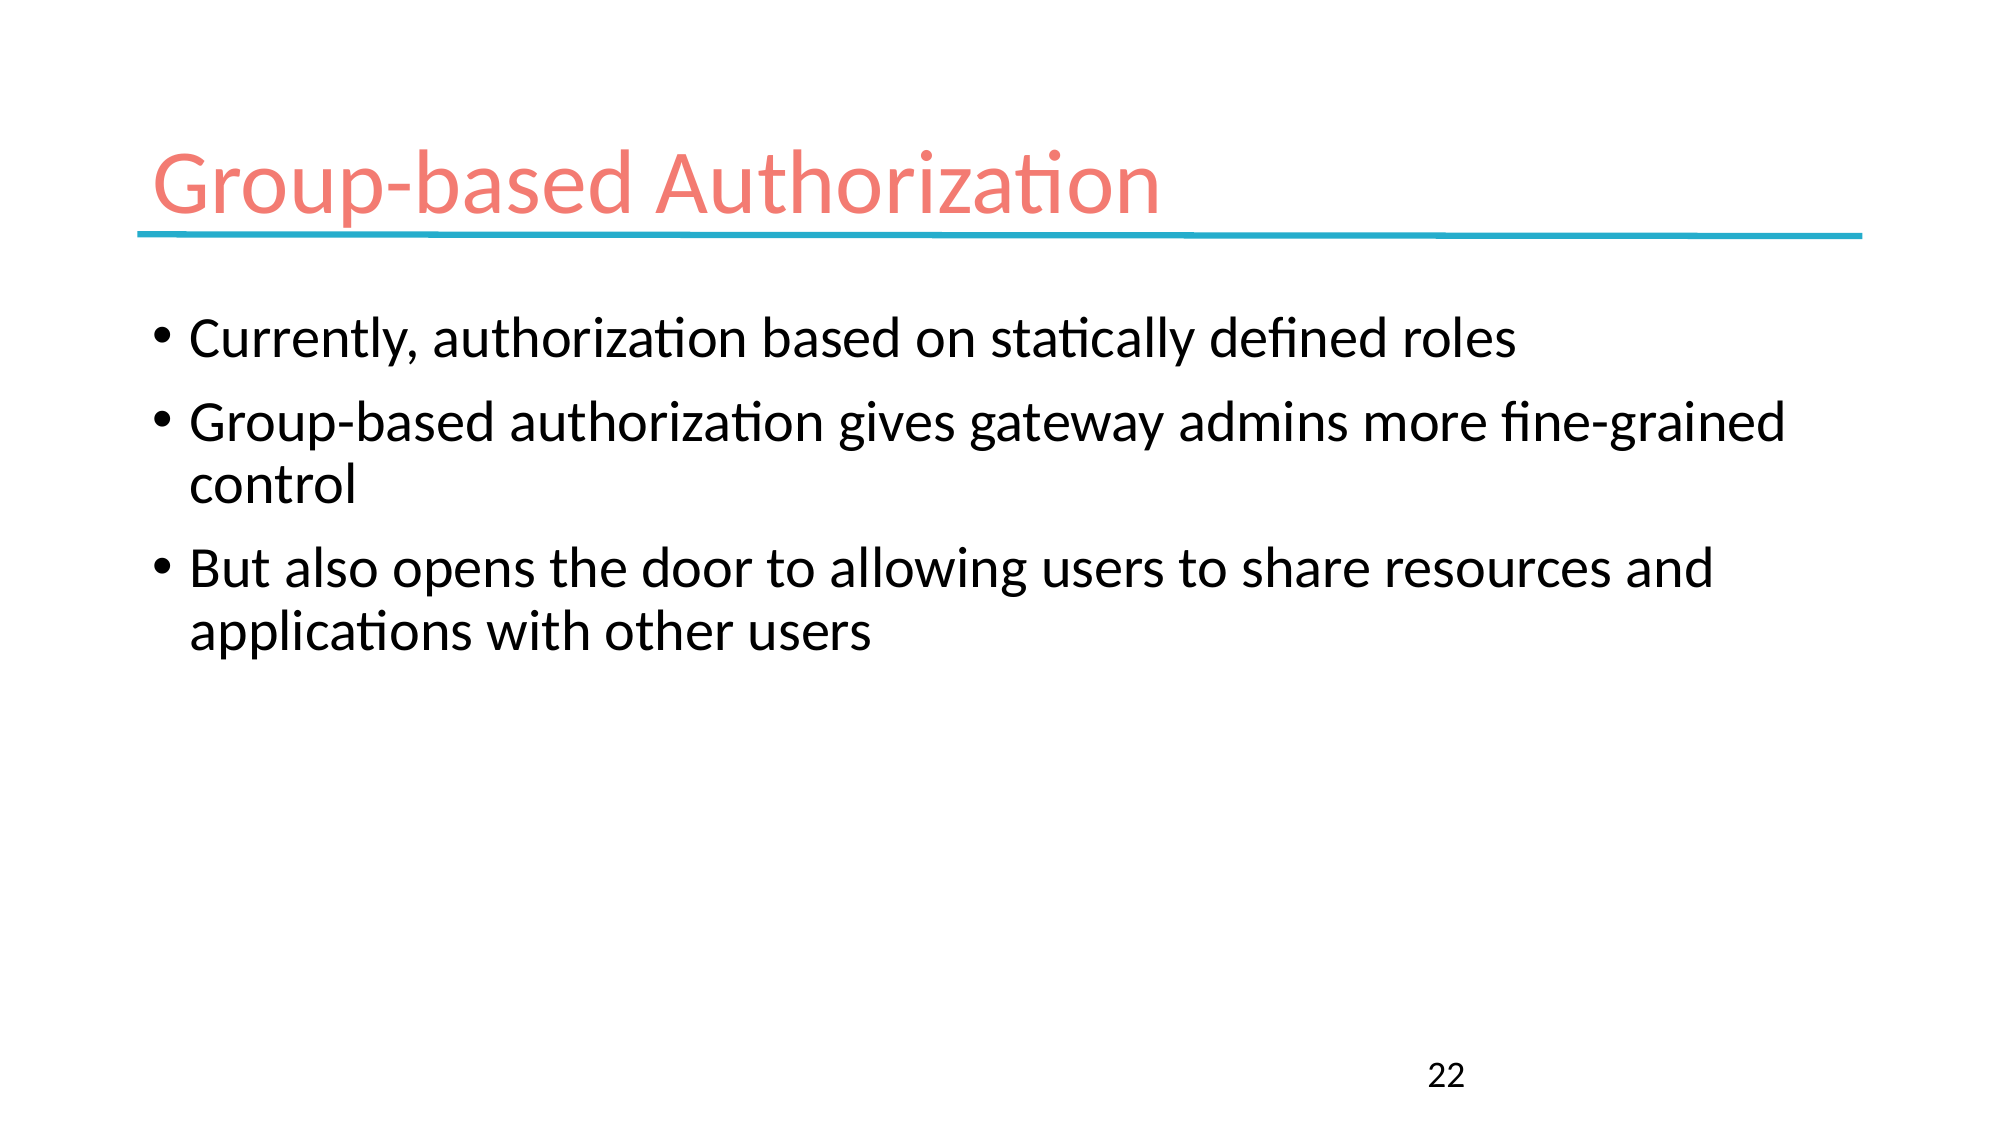

# Group-based Authorization
Currently, authorization based on statically defined roles
Group-based authorization gives gateway admins more fine-grained control
But also opens the door to allowing users to share resources and applications with other users
22